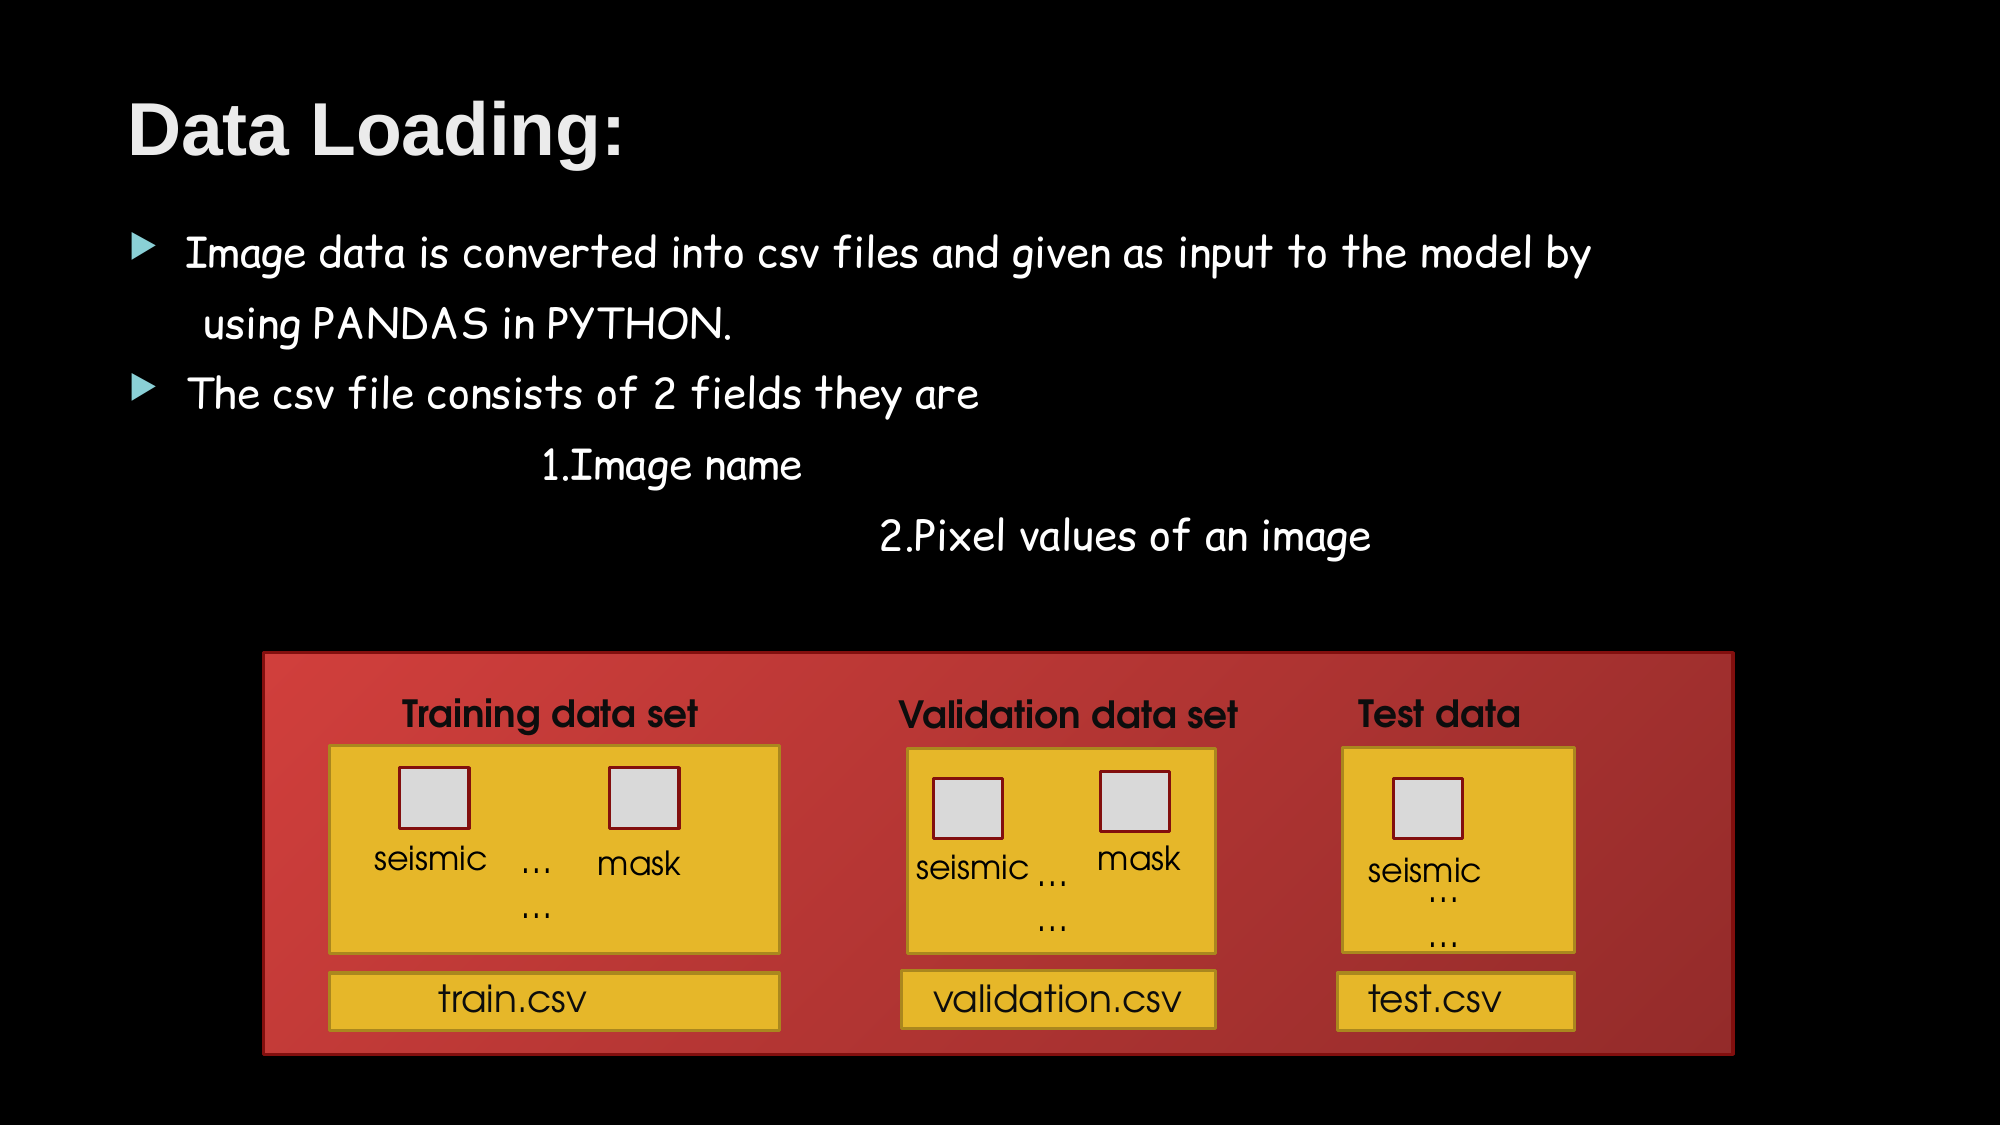

# Data Loading:
Image data is converted into csv files and given as input to the model by
      using PANDAS in PYTHON.
The csv file consists of 2 fields they are
                                 1.Image name
					2.Pixel values of an image

Training data set
Test data
Validation data set

……
seismic
mask
mask
seismic
……
seismic
……
train.csv
validation.csv
test.csv